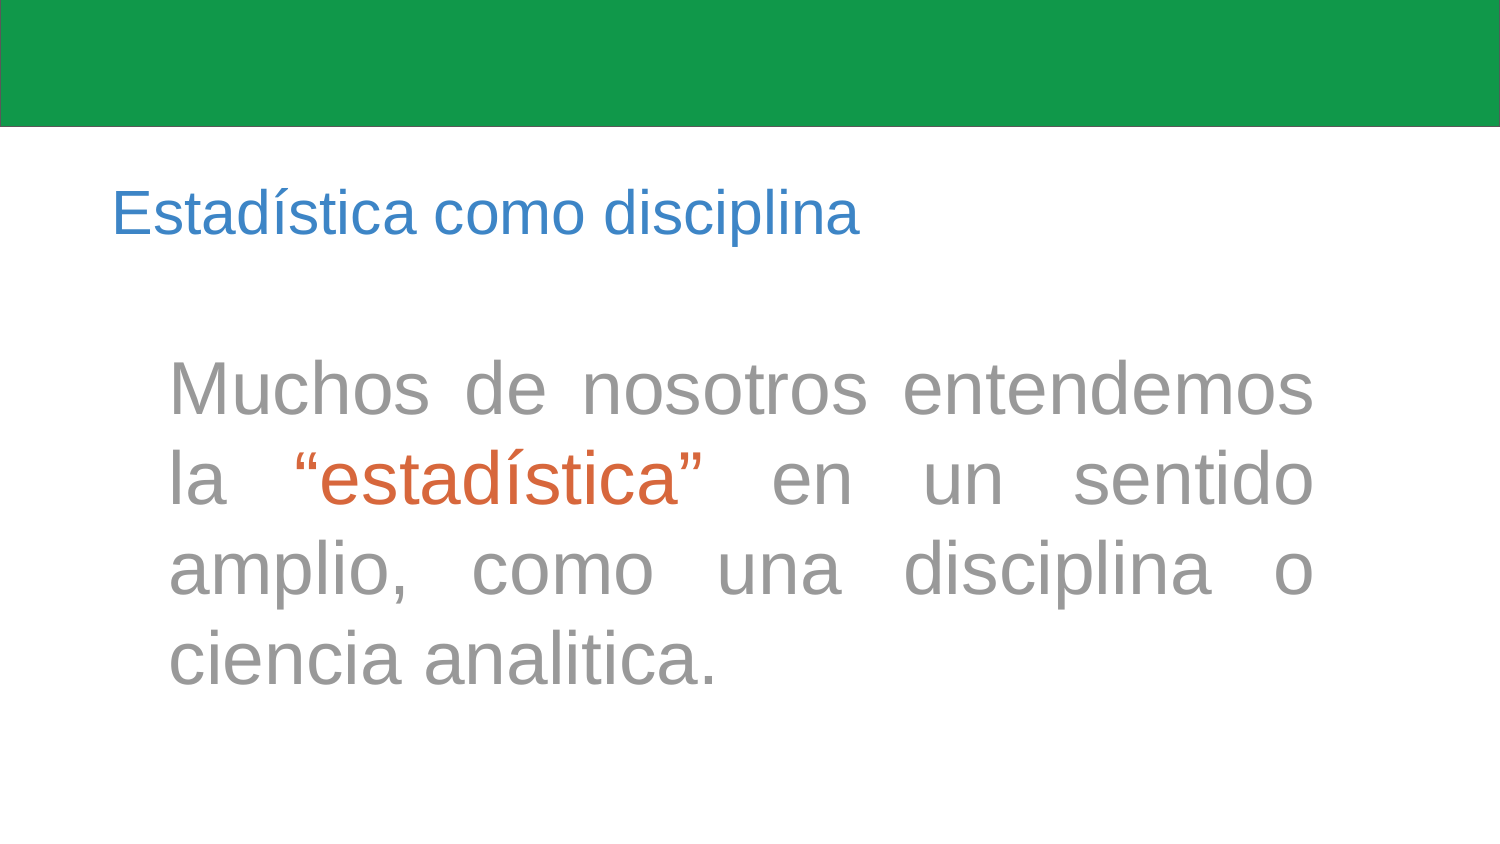

Estadística como disciplina
Muchos de nosotros entendemos la “estadística” en un sentido amplio, como una disciplina o ciencia analitica.